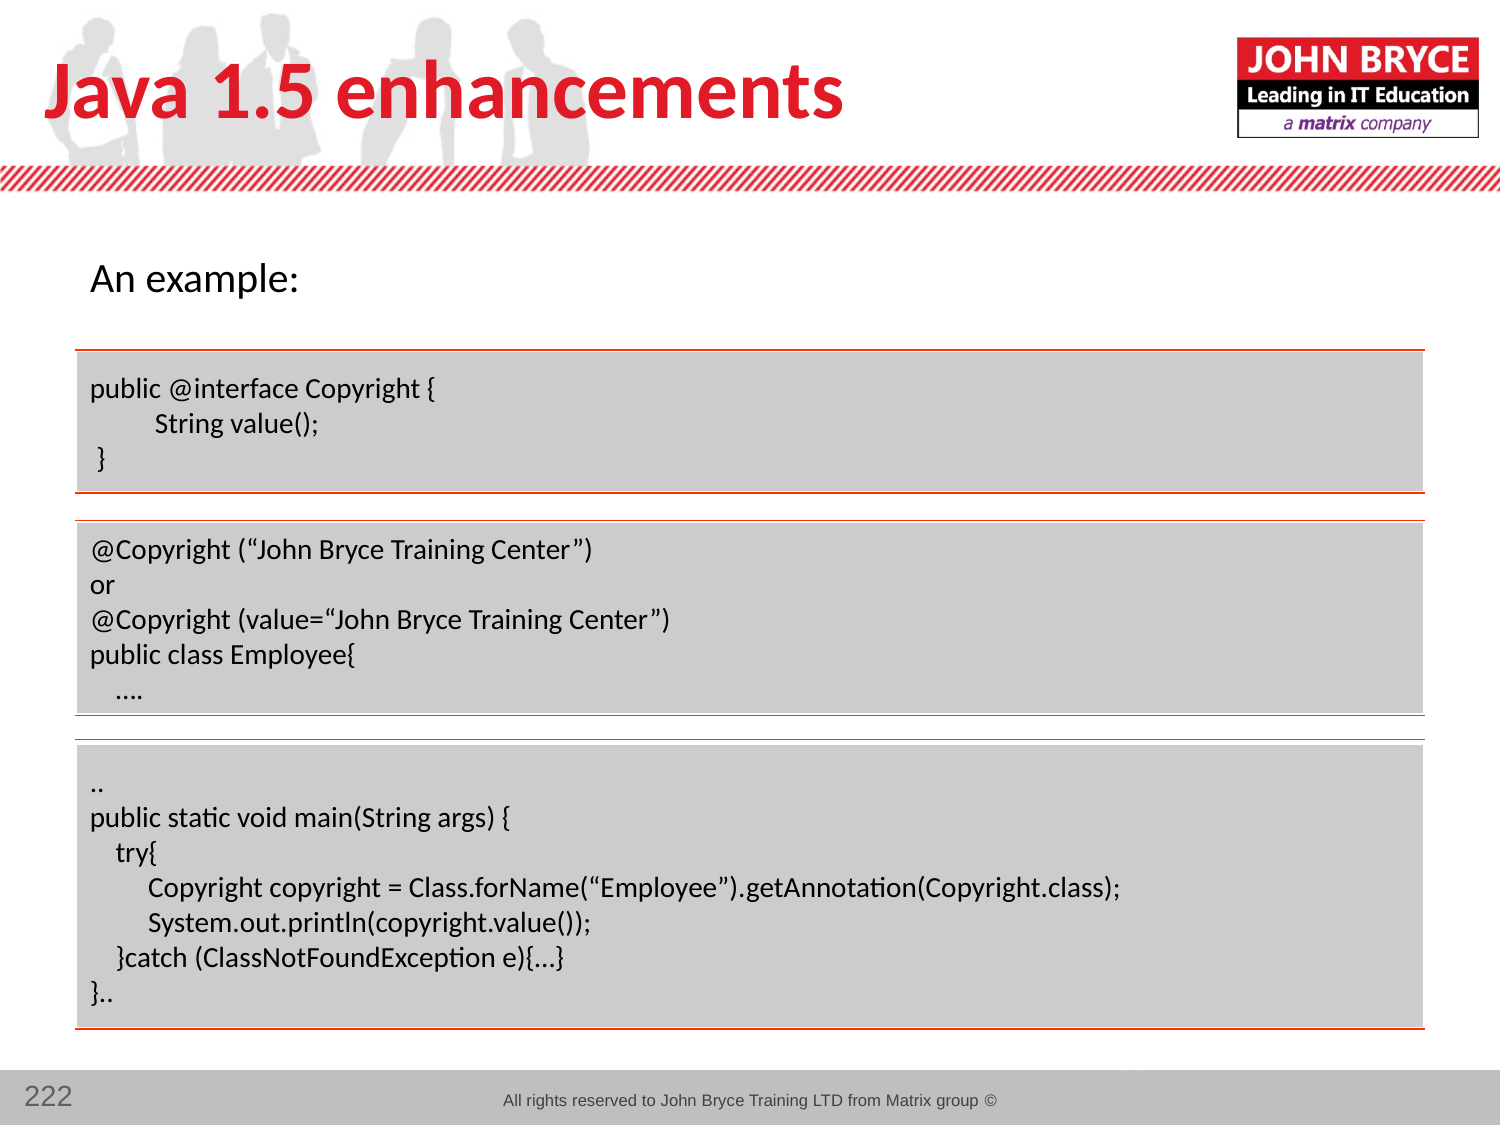

# Java 1.5 enhancements
An example:
public @interface Copyright {
          String value();
 }
@Copyright (“John Bryce Training Center”)
or
@Copyright (value=“John Bryce Training Center”)
public class Employee{
    ….
..
public static void main(String args) {
    try{
         Copyright copyright = Class.forName(“Employee”).getAnnotation(Copyright.class);
         System.out.println(copyright.value());
    }catch (ClassNotFoundException e){…}
}..